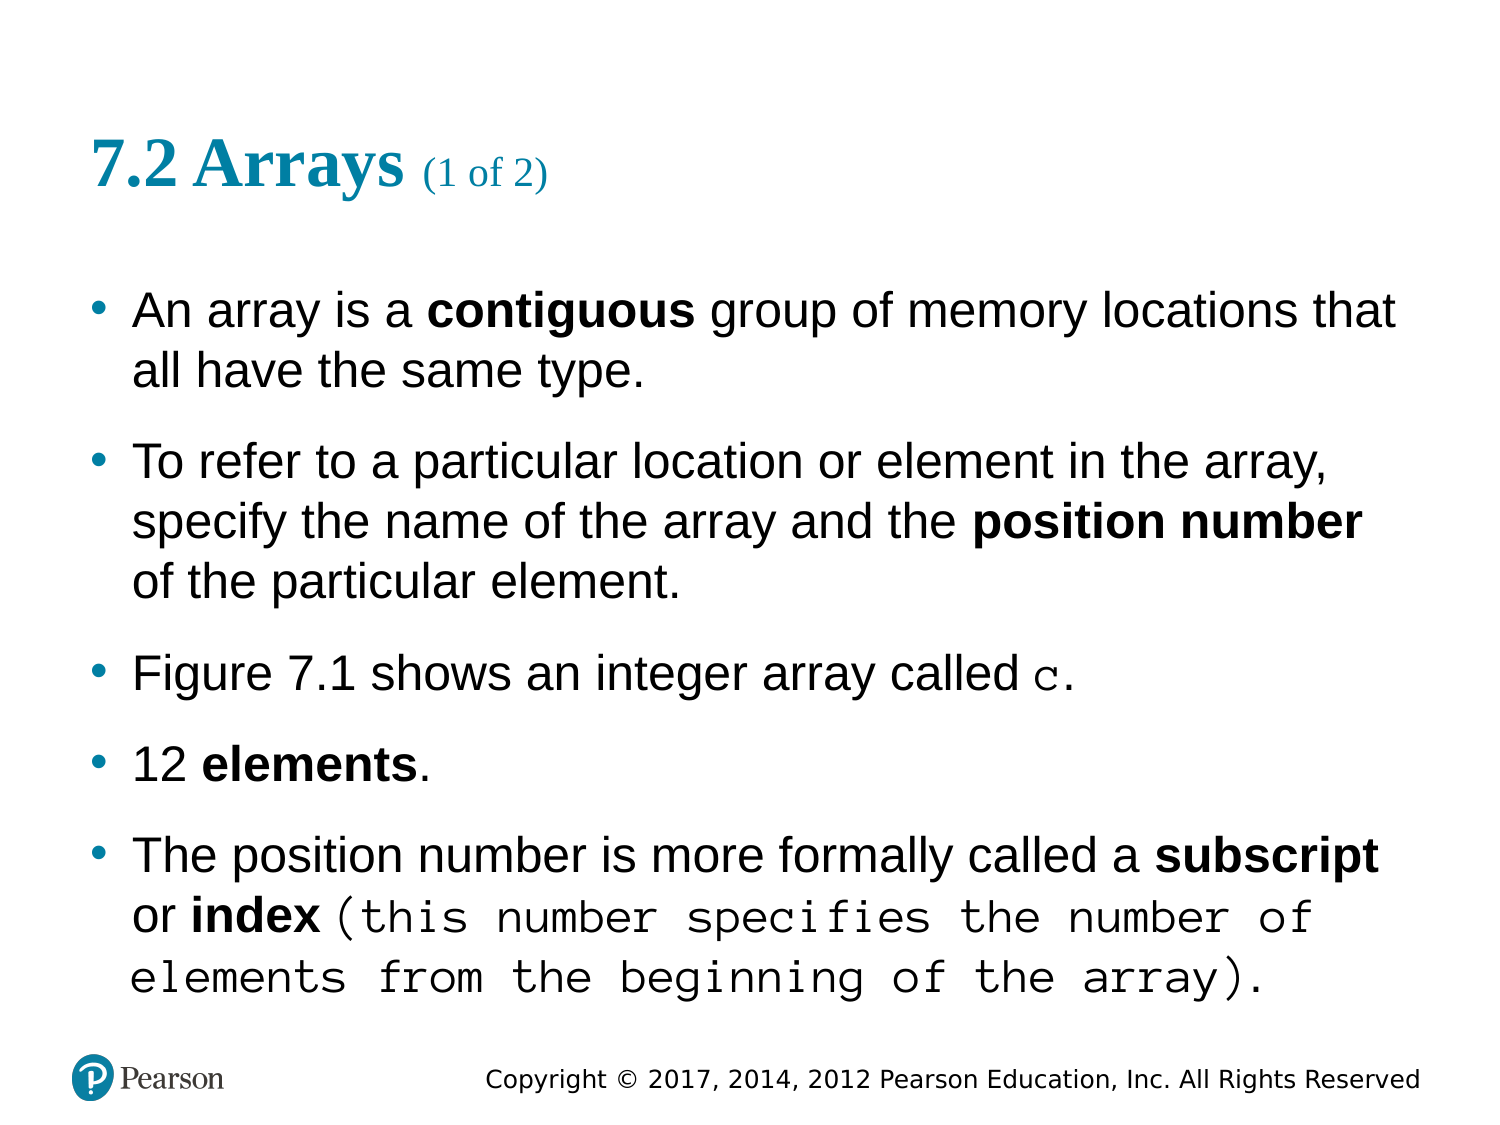

# 7.2 Arrays (1 of 2)
An array is a contiguous group of memory locations that all have the same type.
To refer to a particular location or element in the array, specify the name of the array and the position number of the particular element.
Figure 7.1 shows an integer array called c.
12 elements.
The position number is more formally called a subscript or index (this number specifies the number of elements from the beginning of the array).